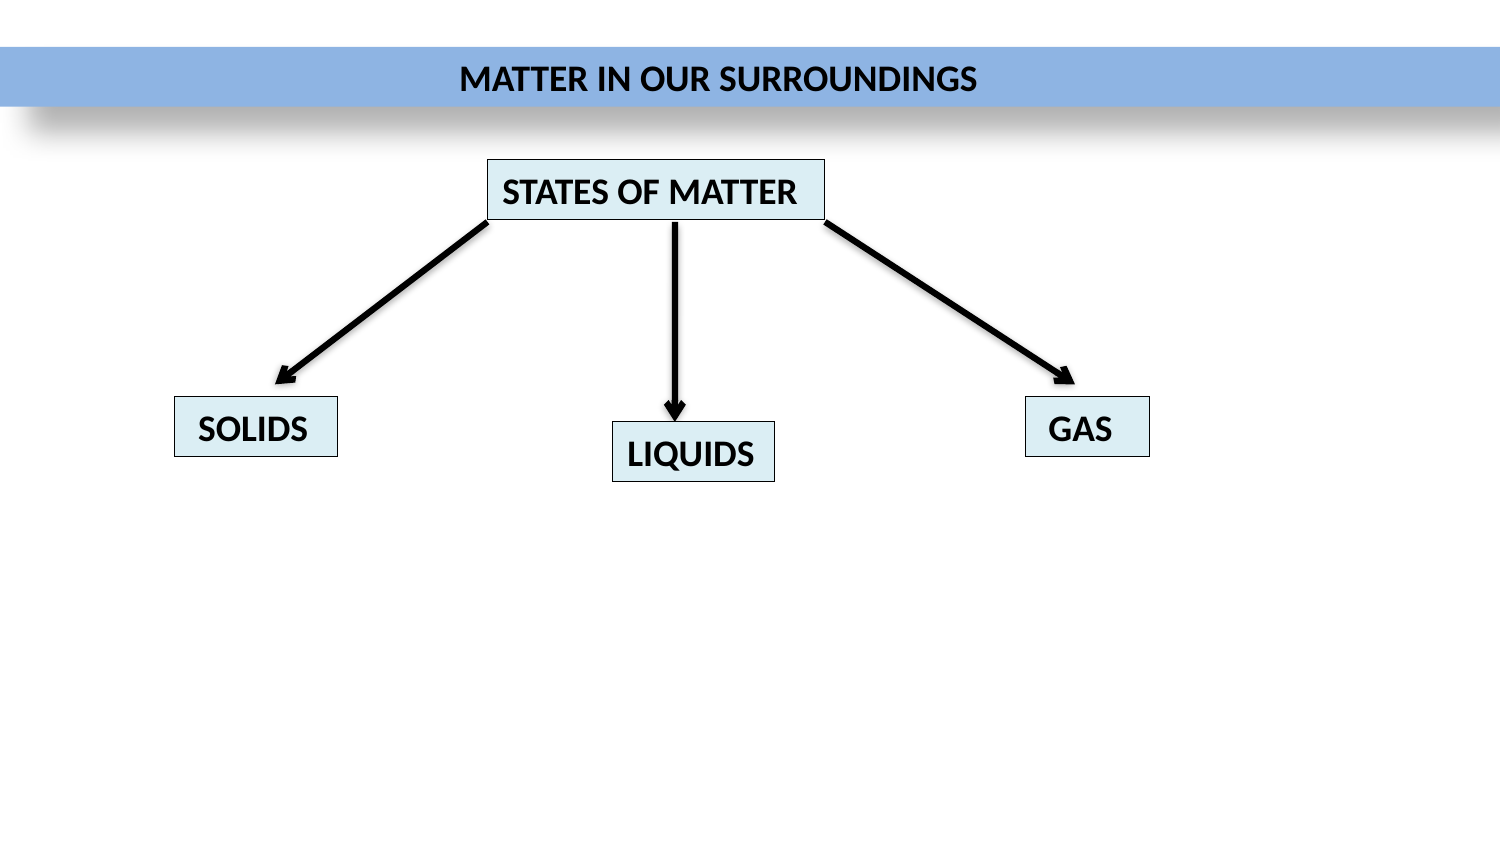

MATTER IN OUR SURROUNDINGS
STATES OF MATTER
 SOLIDS
 GAS
LIQUIDS